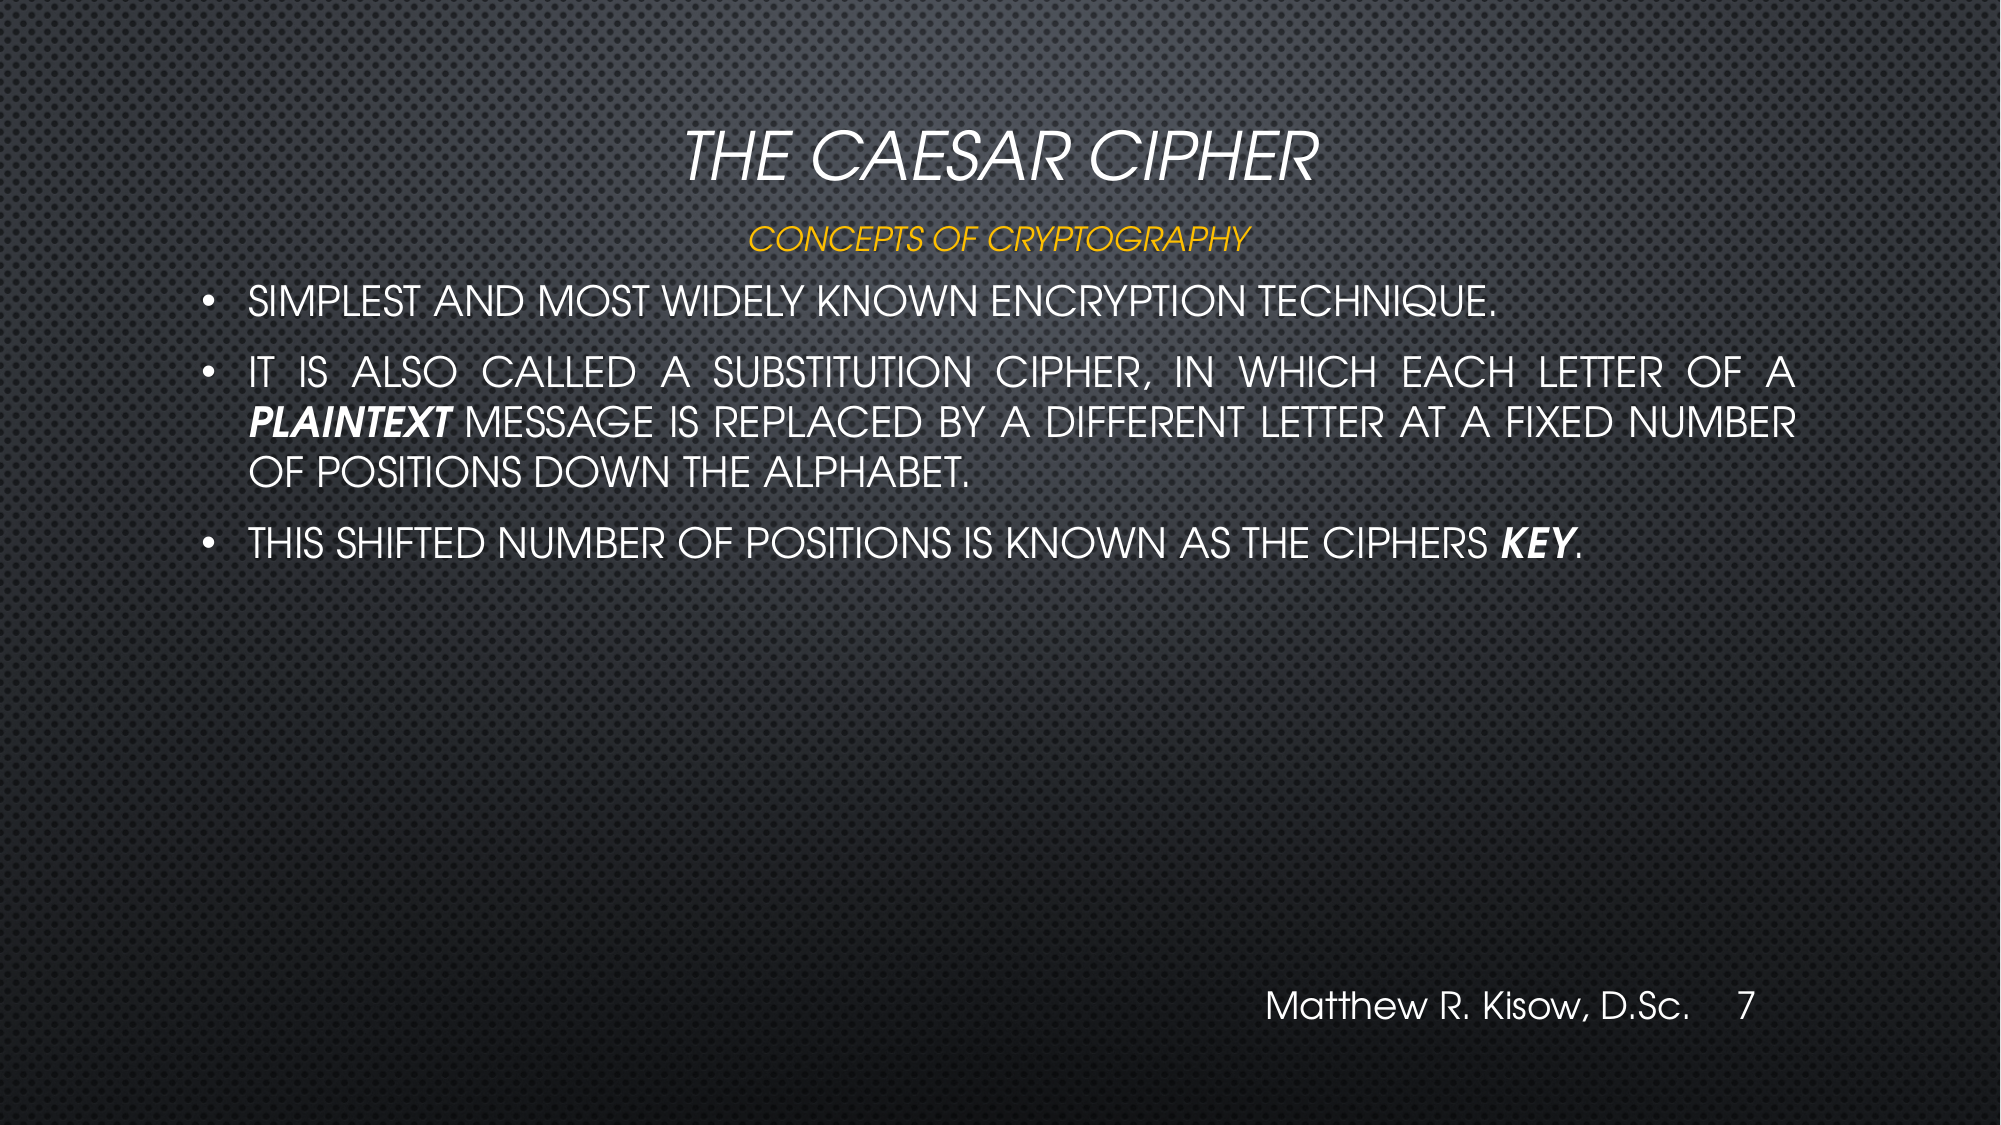

# The Caesar Cipher
Concepts of Cryptography
Simplest and most widely known encryption technique.
It is also called a substitution cipher, in which each letter of a plaintext message is replaced by a different letter at a fixed number of positions down the alphabet.
This shifted number of positions is known as the ciphers key.